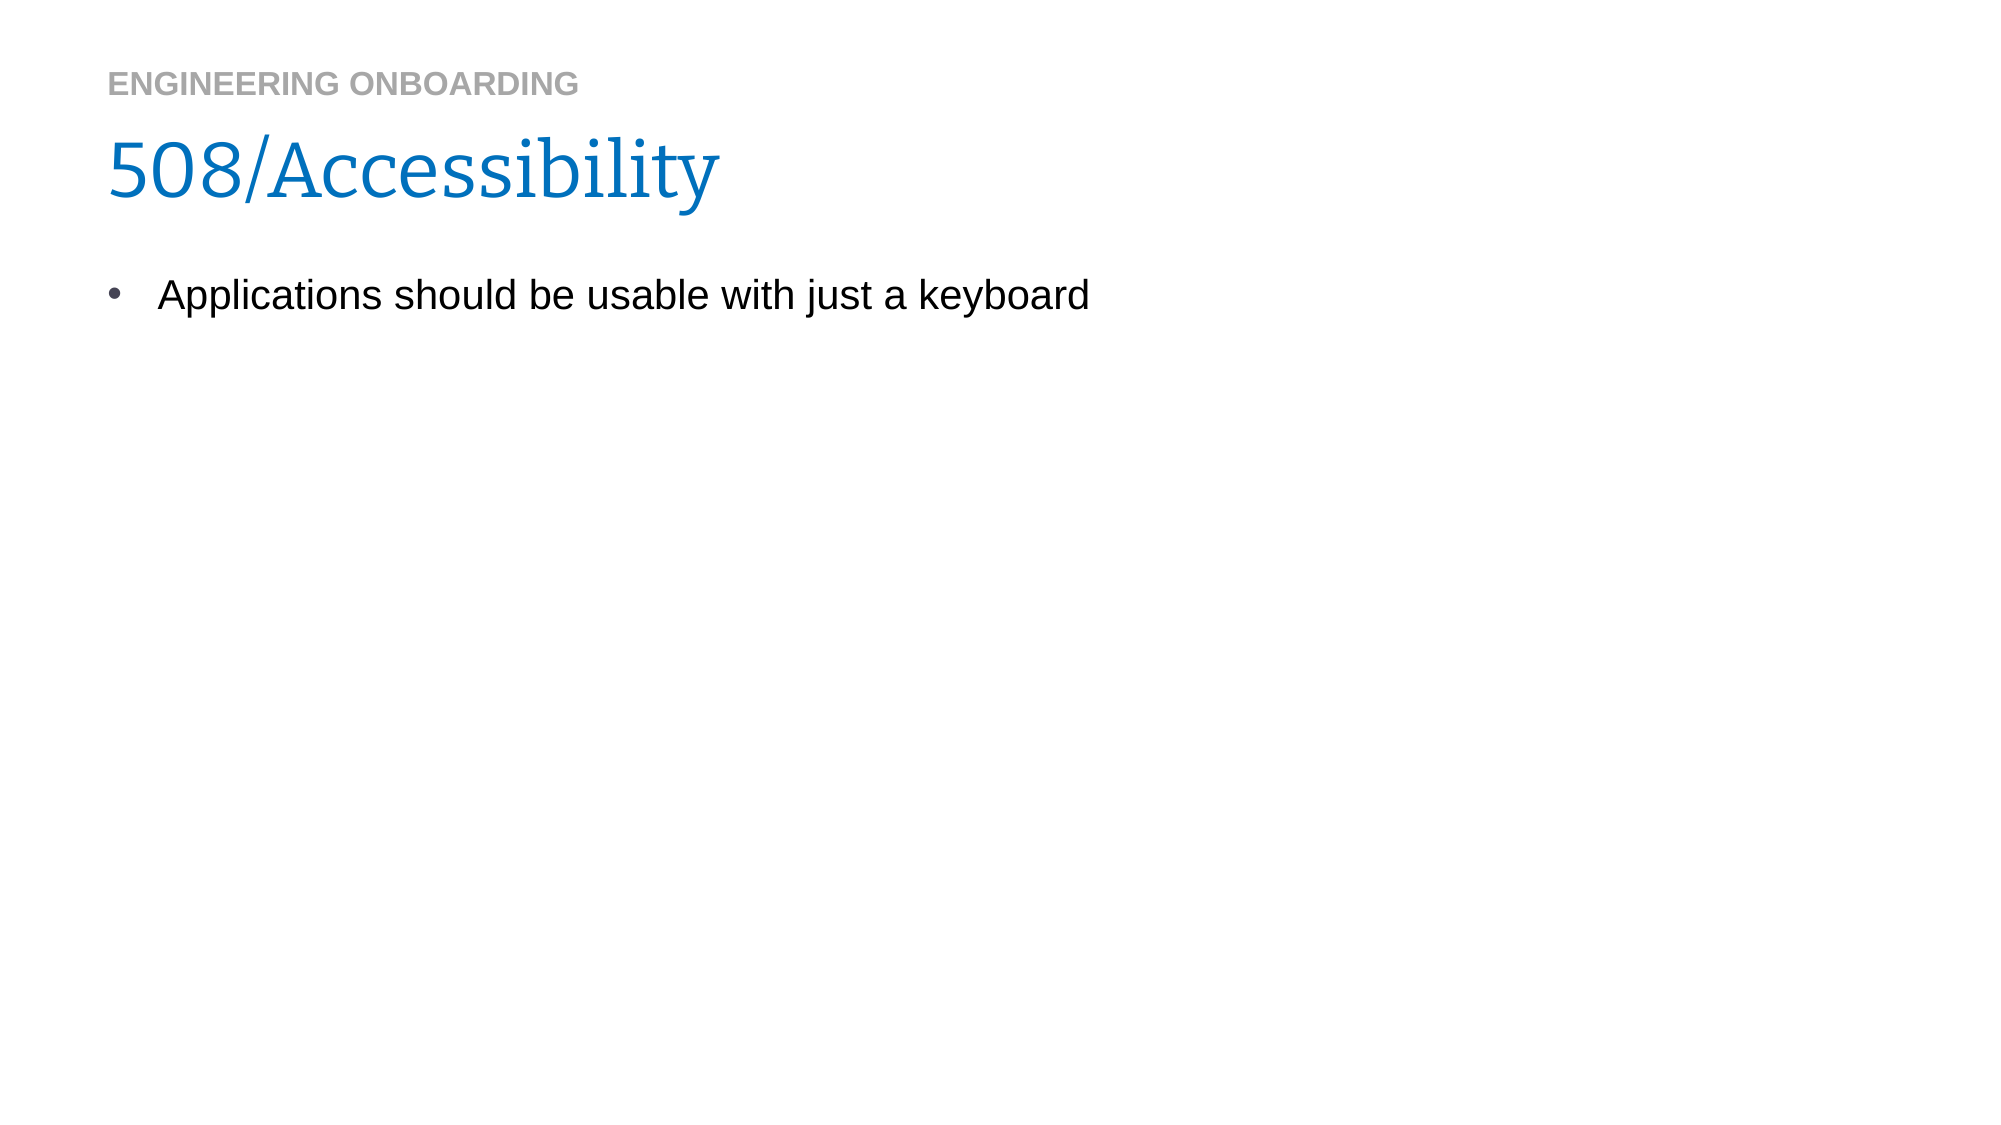

ENGINEERING ONBOARDING
# 508/Accessibility
Applications should be usable with just a keyboard